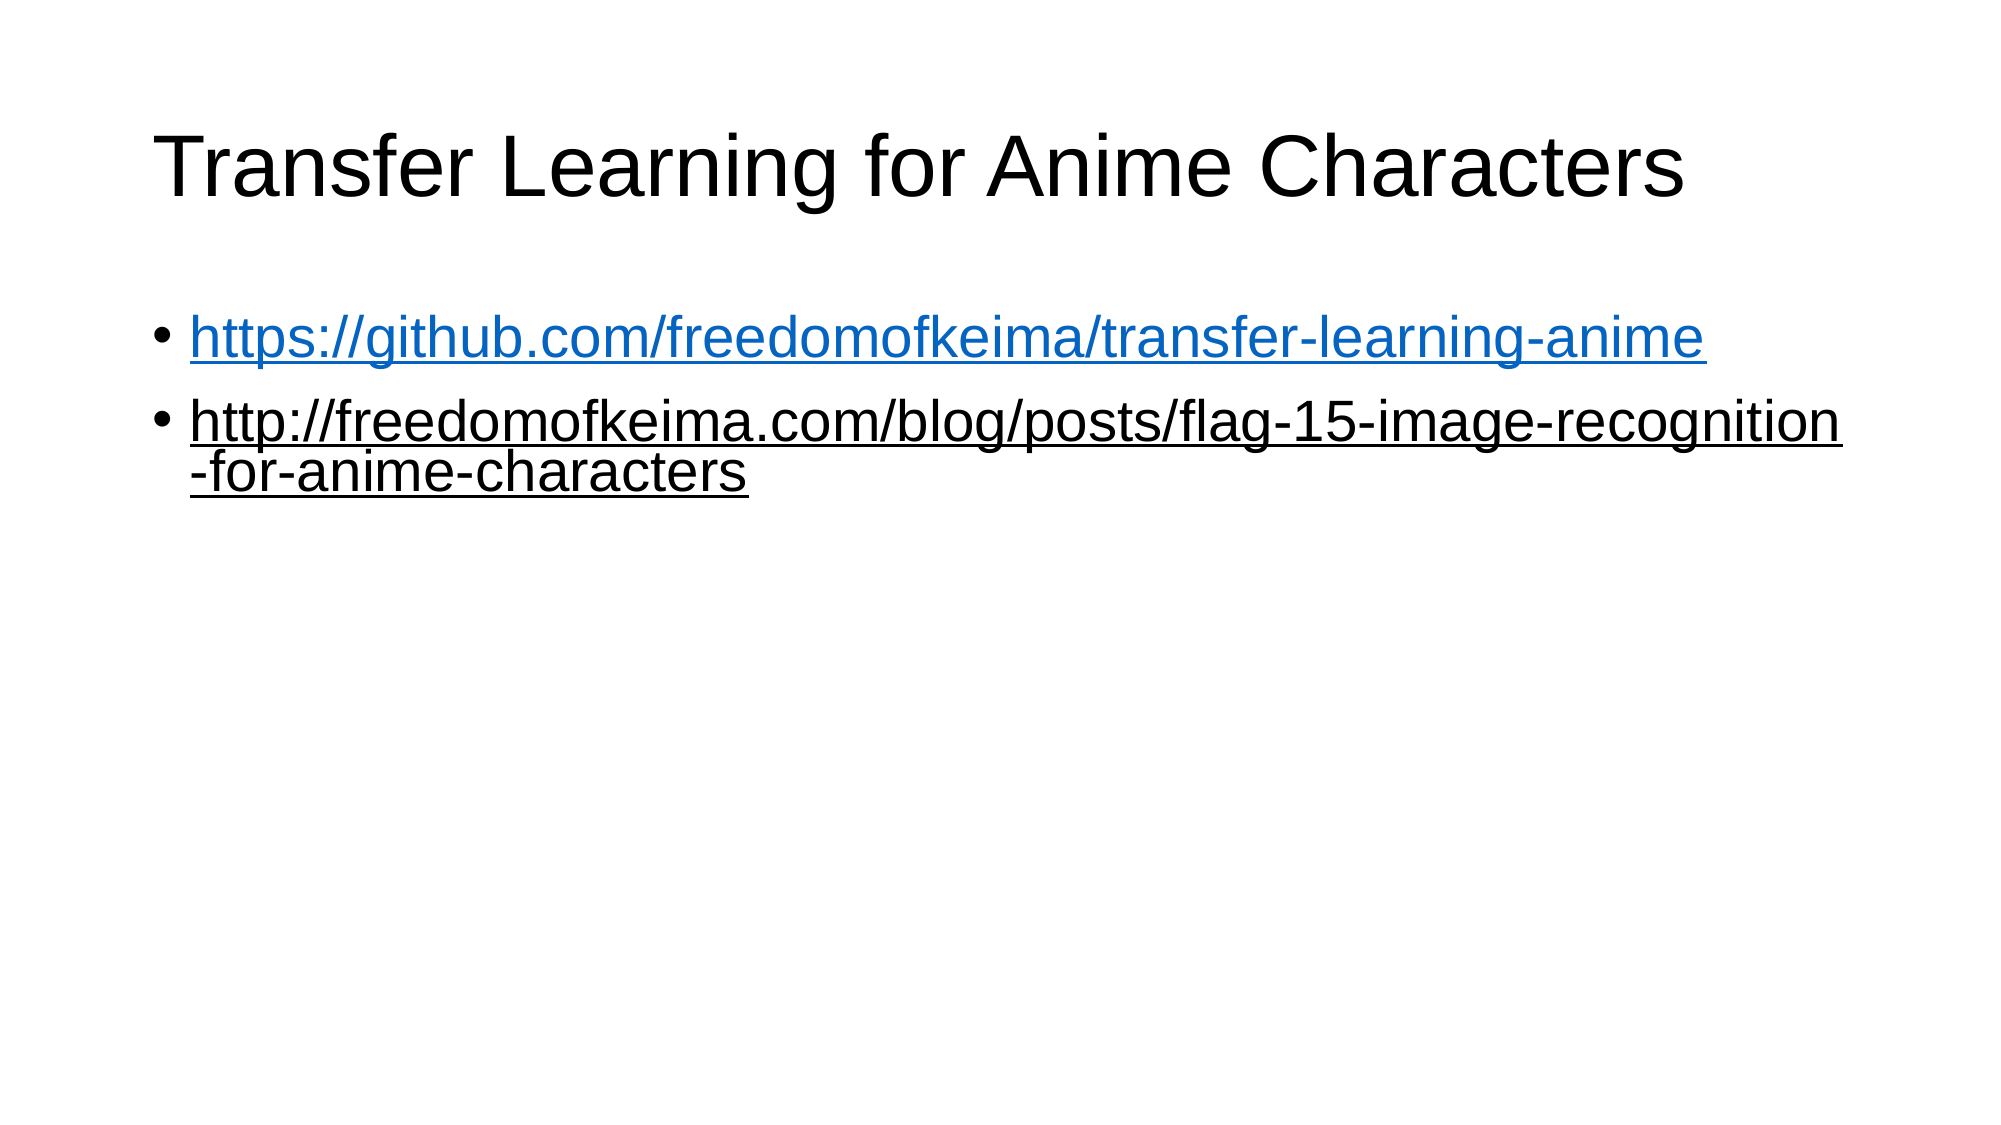

# Transfer Learning for Anime Characters
https://github.com/freedomofkeima/transfer-learning-anime
http://freedomofkeima.com/blog/posts/flag-15-image-recognition-for-anime-characters